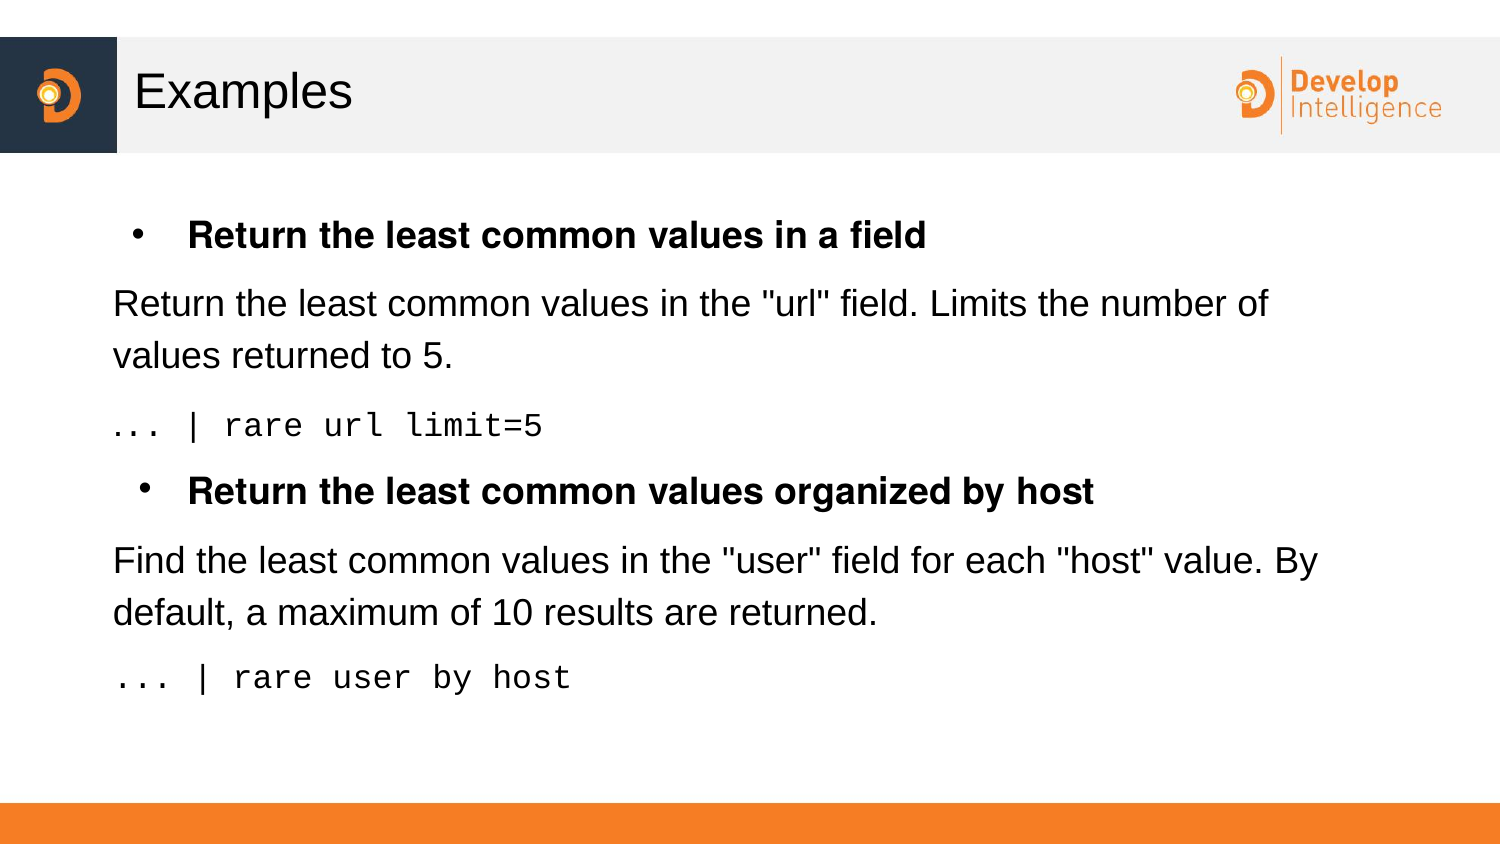

# Examples
Return the least common values in a field
Return the least common values in the "url" field. Limits the number of values returned to 5.
... | rare url limit=5
Return the least common values organized by host
Find the least common values in the "user" field for each "host" value. By default, a maximum of 10 results are returned.
... | rare user by host